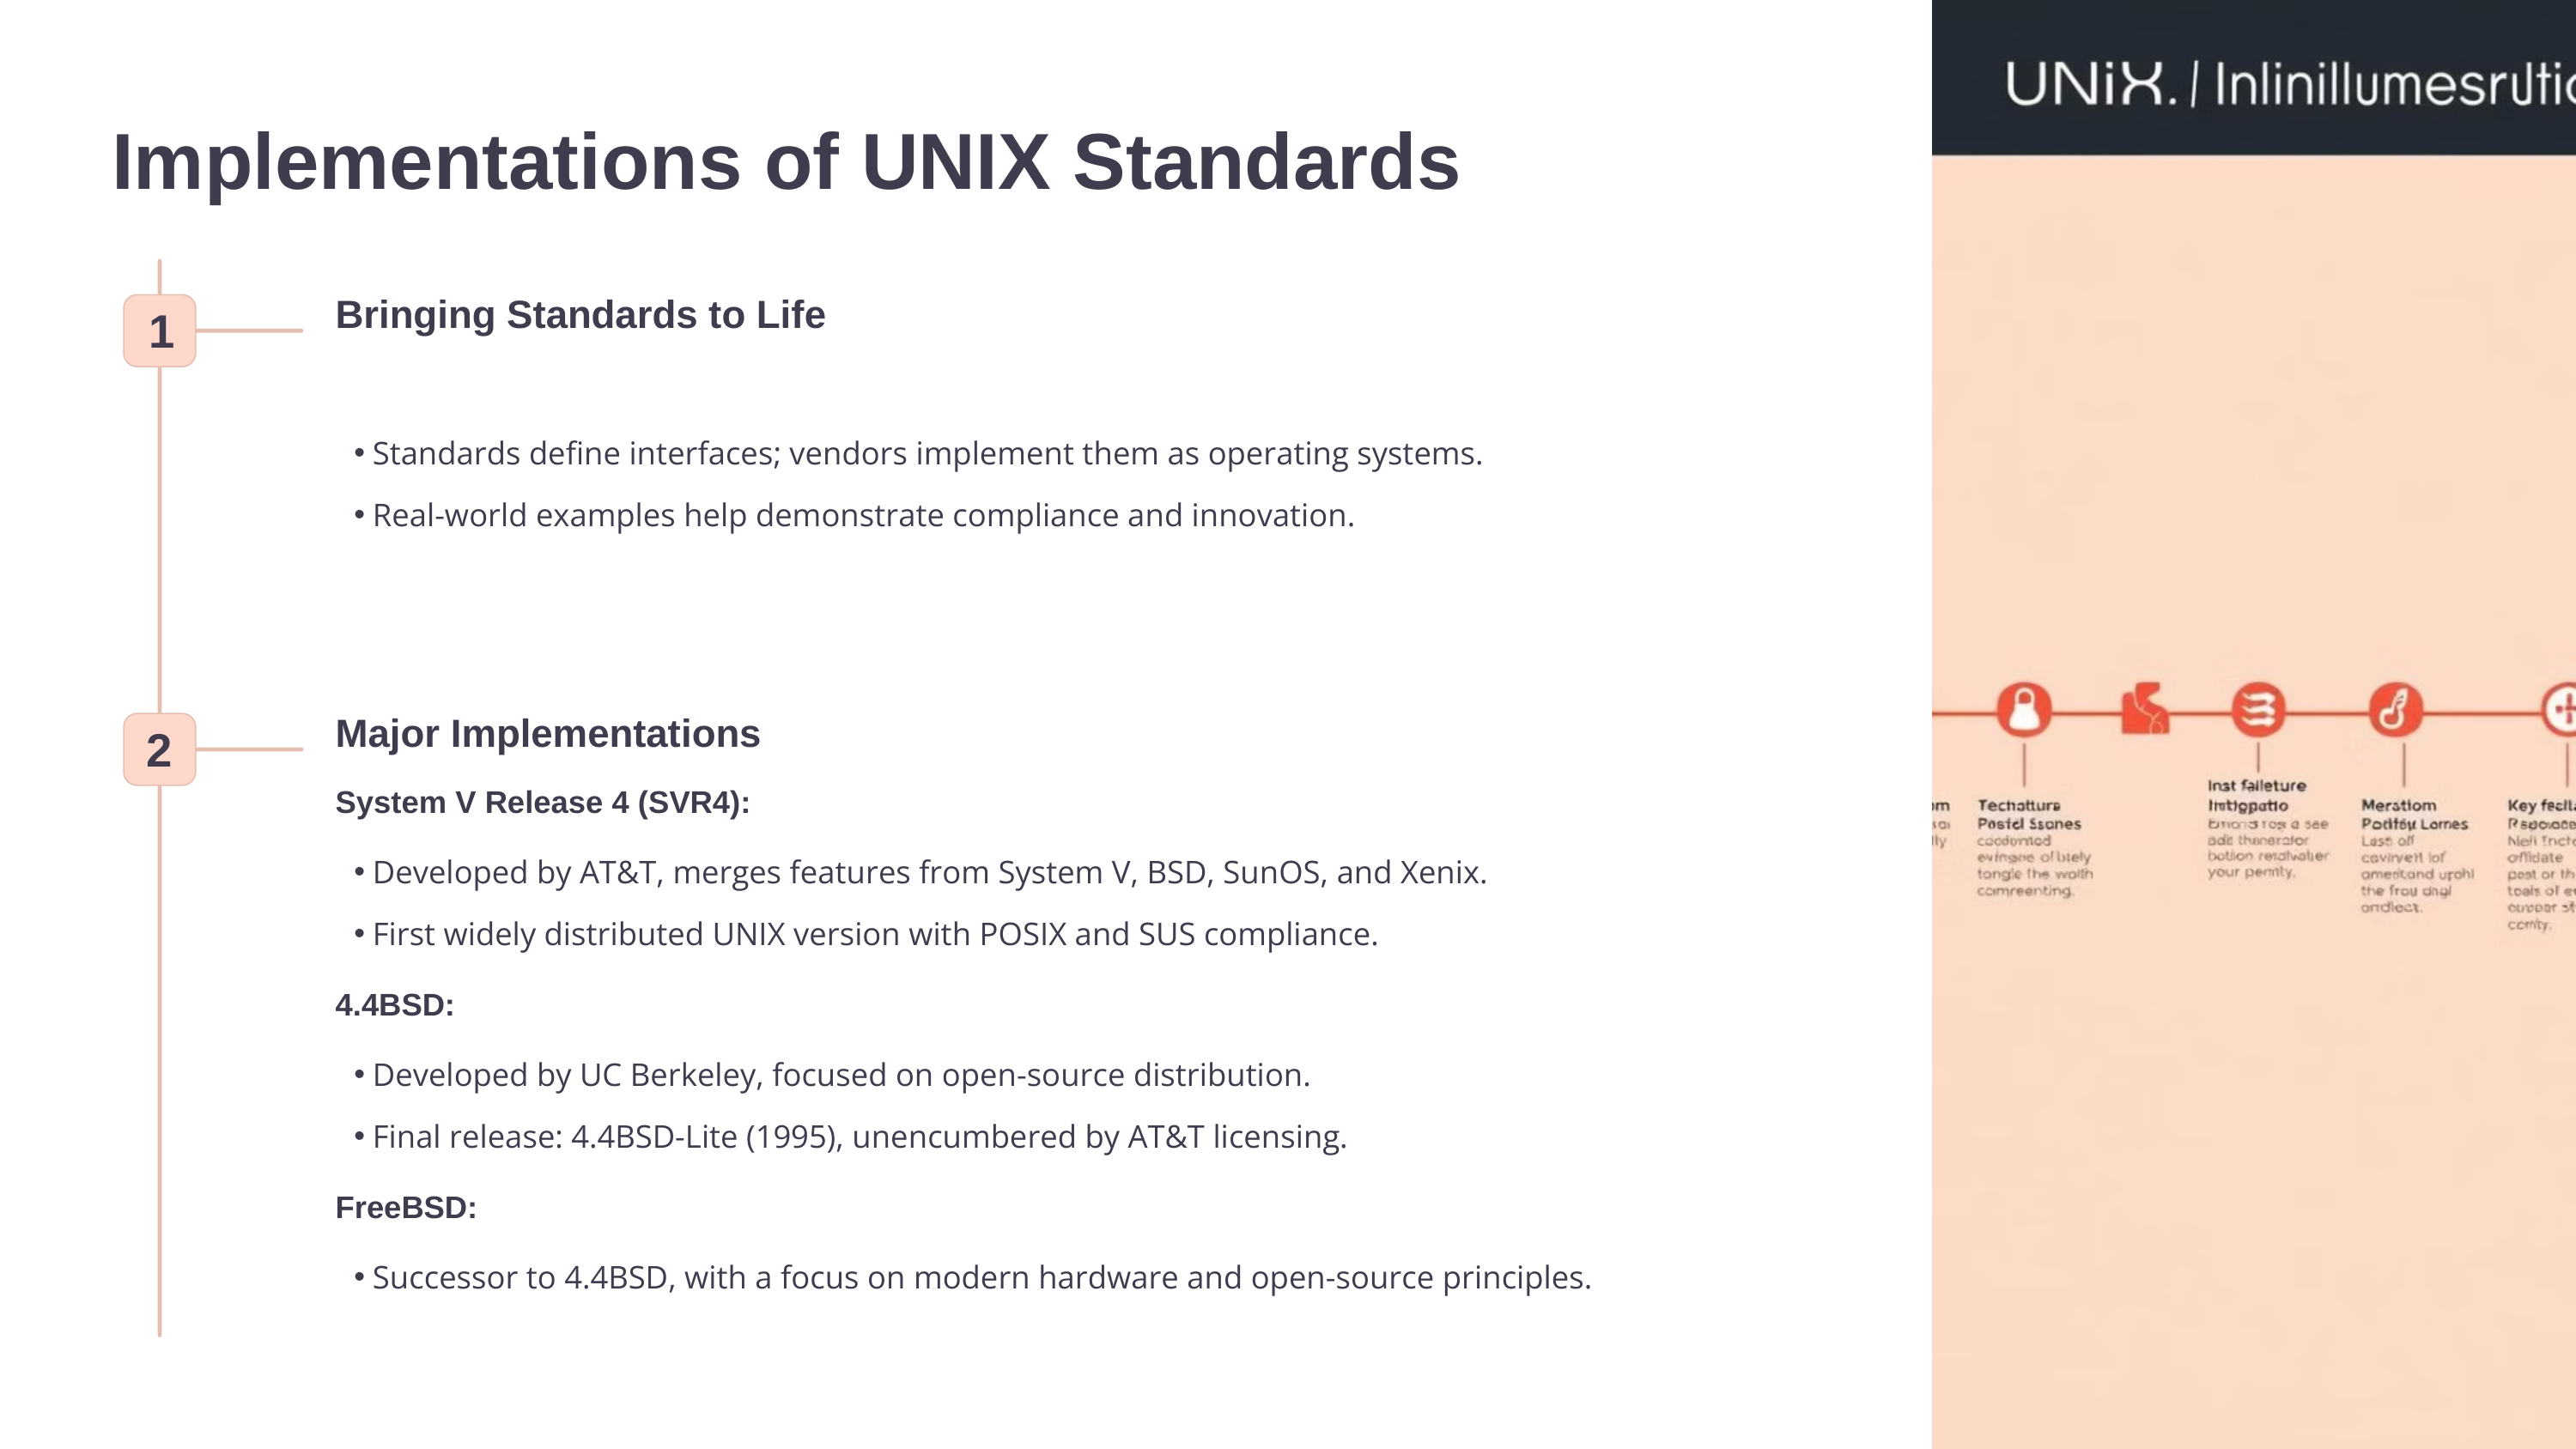

Implementations of UNIX Standards

Bringing Standards to Life

1

Standards define interfaces; vendors implement them as operating systems.
Real-world examples help demonstrate compliance and innovation.
Major Implementations

2

System V Release 4 (SVR4):
Developed by AT&T, merges features from System V, BSD, SunOS, and Xenix.
First widely distributed UNIX version with POSIX and SUS compliance.
4.4BSD:
Developed by UC Berkeley, focused on open-source distribution.
Final release: 4.4BSD-Lite (1995), unencumbered by AT&T licensing.
FreeBSD:
Successor to 4.4BSD, with a focus on modern hardware and open-source principles.